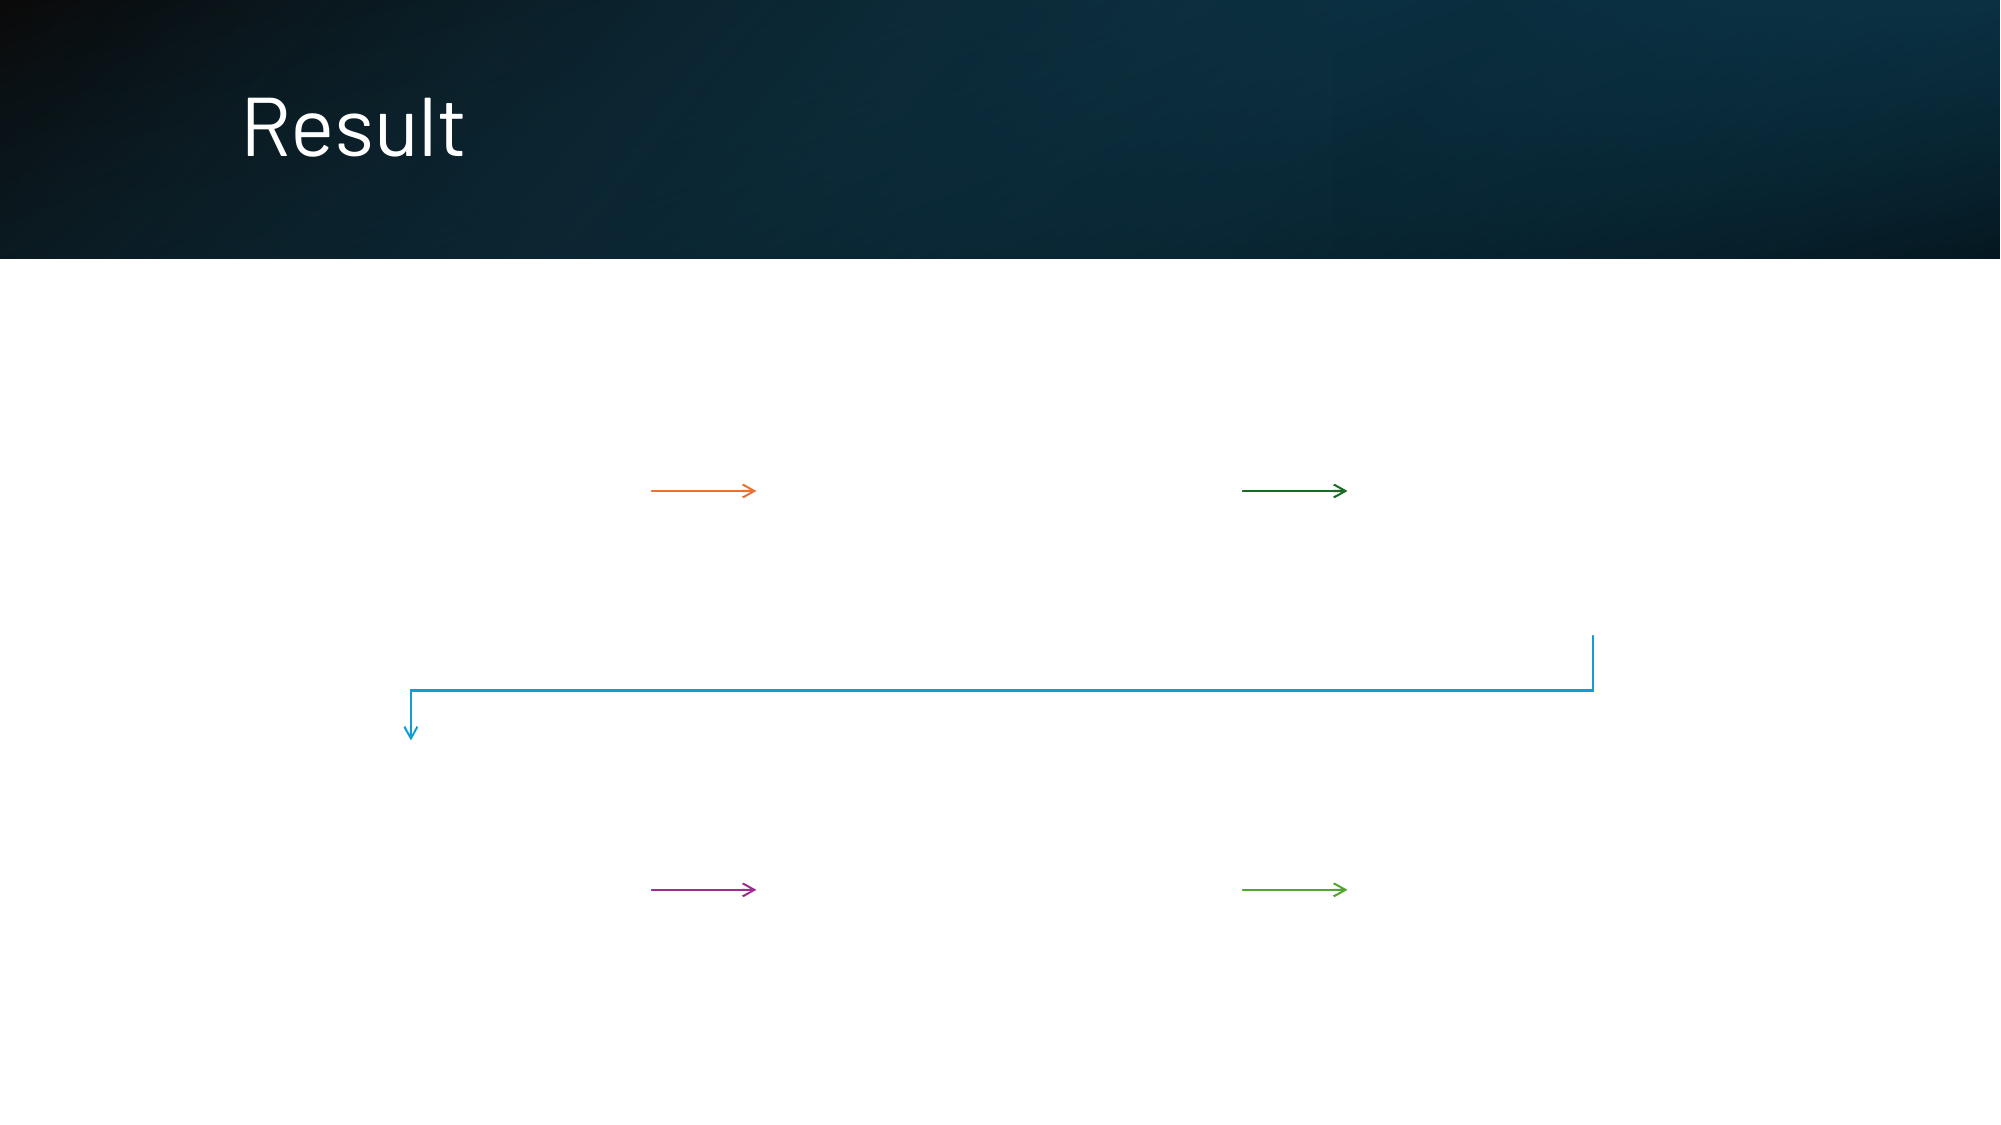

# Result

The results of implementing the Railway Reservation System are expected to include:

Improved efficiency and accuracy in ticket booking processes, leading to reduced queuing times and increased customer satisfaction.

Enhanced train scheduling and resource utilization, resulting in fewer delays and optimized operational costs.

Better dissemination of real-time information to passengers, improving their travel experience and reducing frustration.

Increased revenue generation through dynamic pricing strategies and targeted promotions.
Strengthened security measures, ensuring the safety of passengers and railway assets.